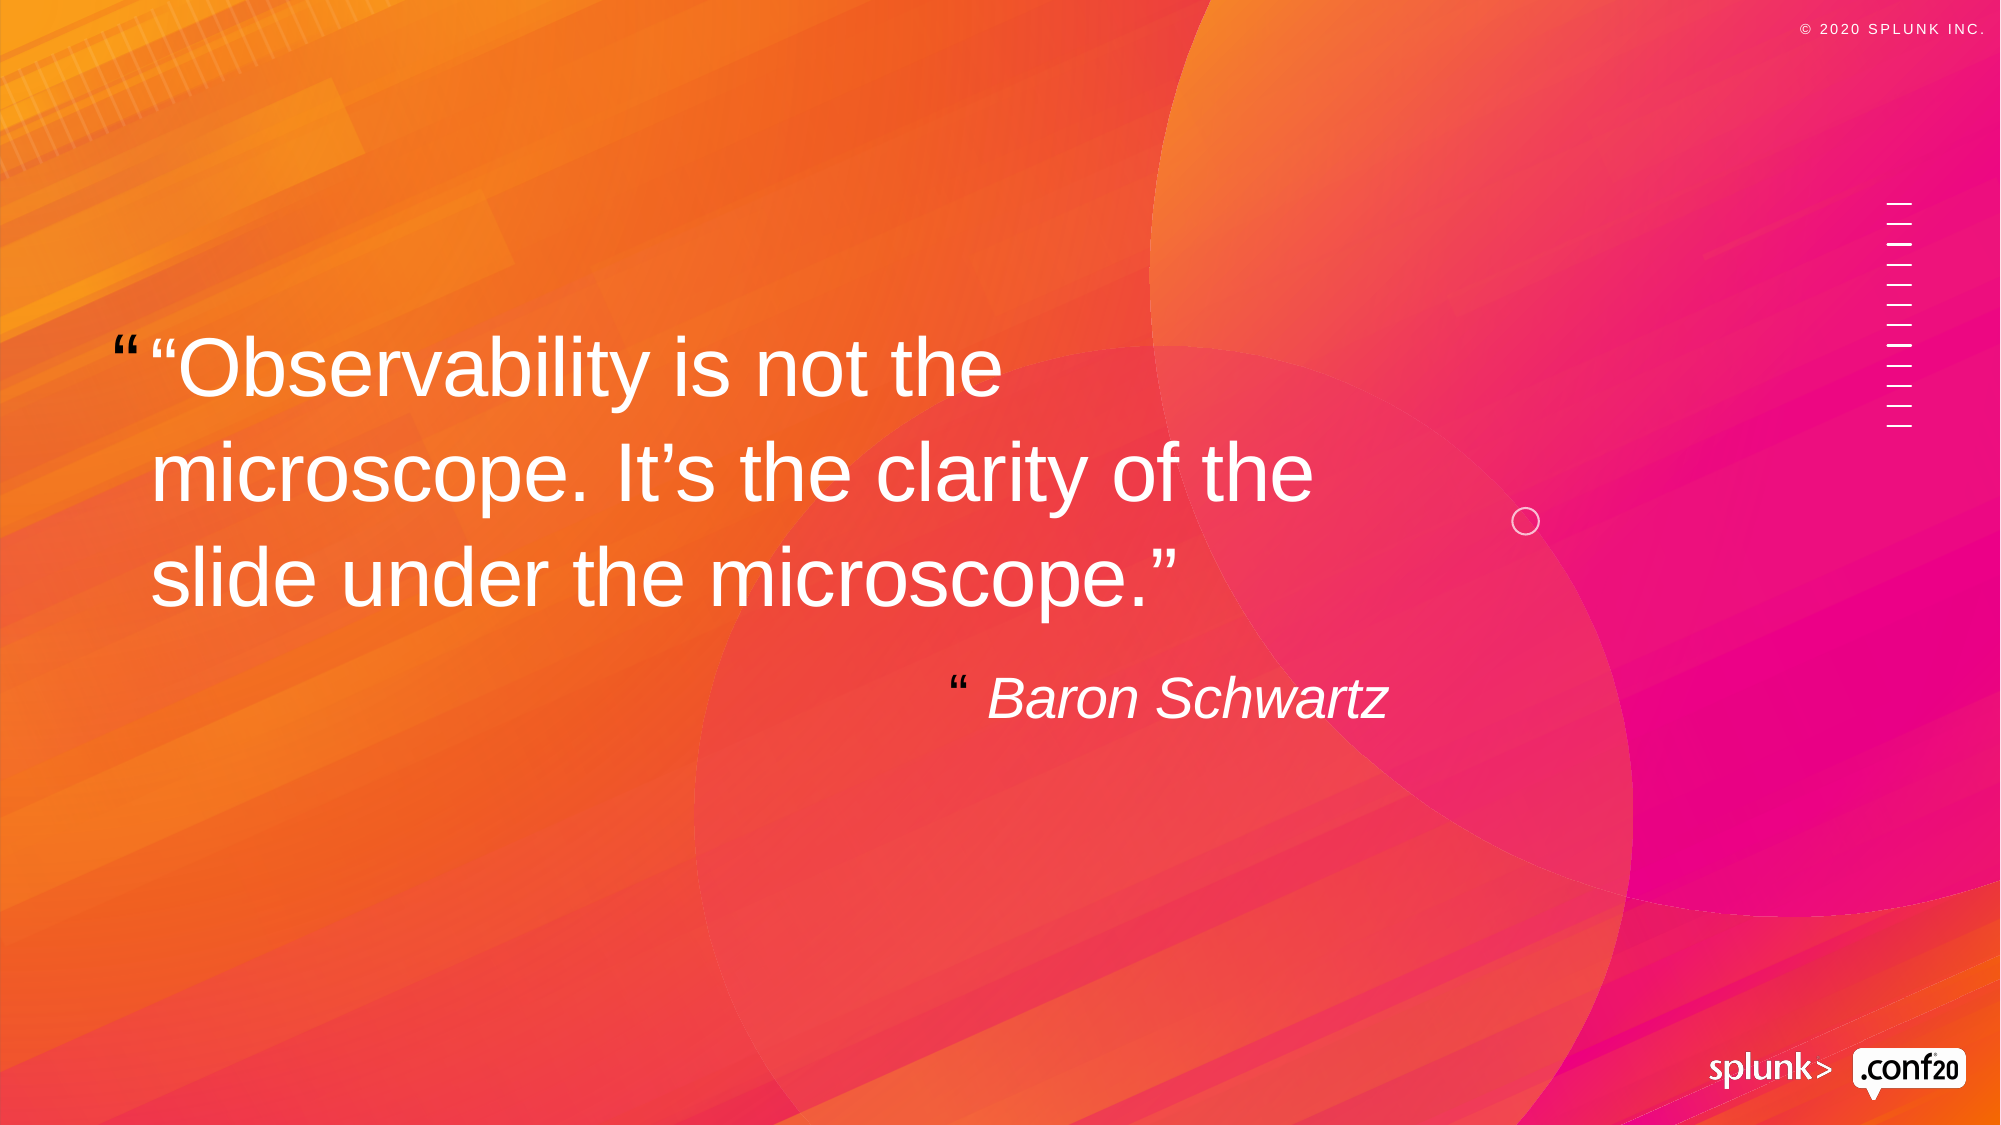

“Observability is not the microscope. It’s the clarity of the slide under the microscope.”
Baron Schwartz